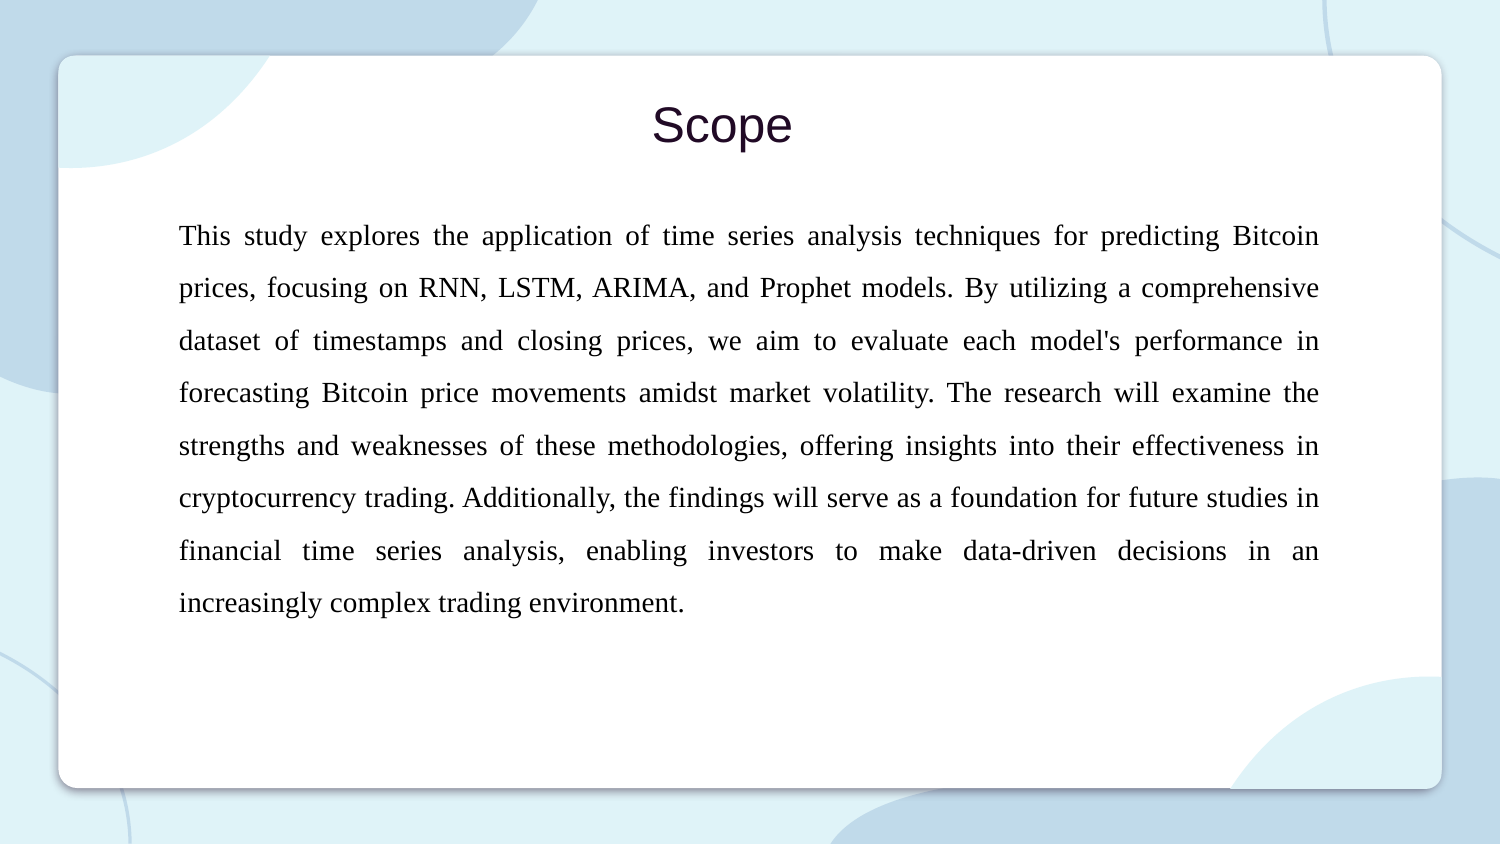

# Scope
This study explores the application of time series analysis techniques for predicting Bitcoin prices, focusing on RNN, LSTM, ARIMA, and Prophet models. By utilizing a comprehensive dataset of timestamps and closing prices, we aim to evaluate each model's performance in forecasting Bitcoin price movements amidst market volatility. The research will examine the strengths and weaknesses of these methodologies, offering insights into their effectiveness in cryptocurrency trading. Additionally, the findings will serve as a foundation for future studies in financial time series analysis, enabling investors to make data-driven decisions in an increasingly complex trading environment.